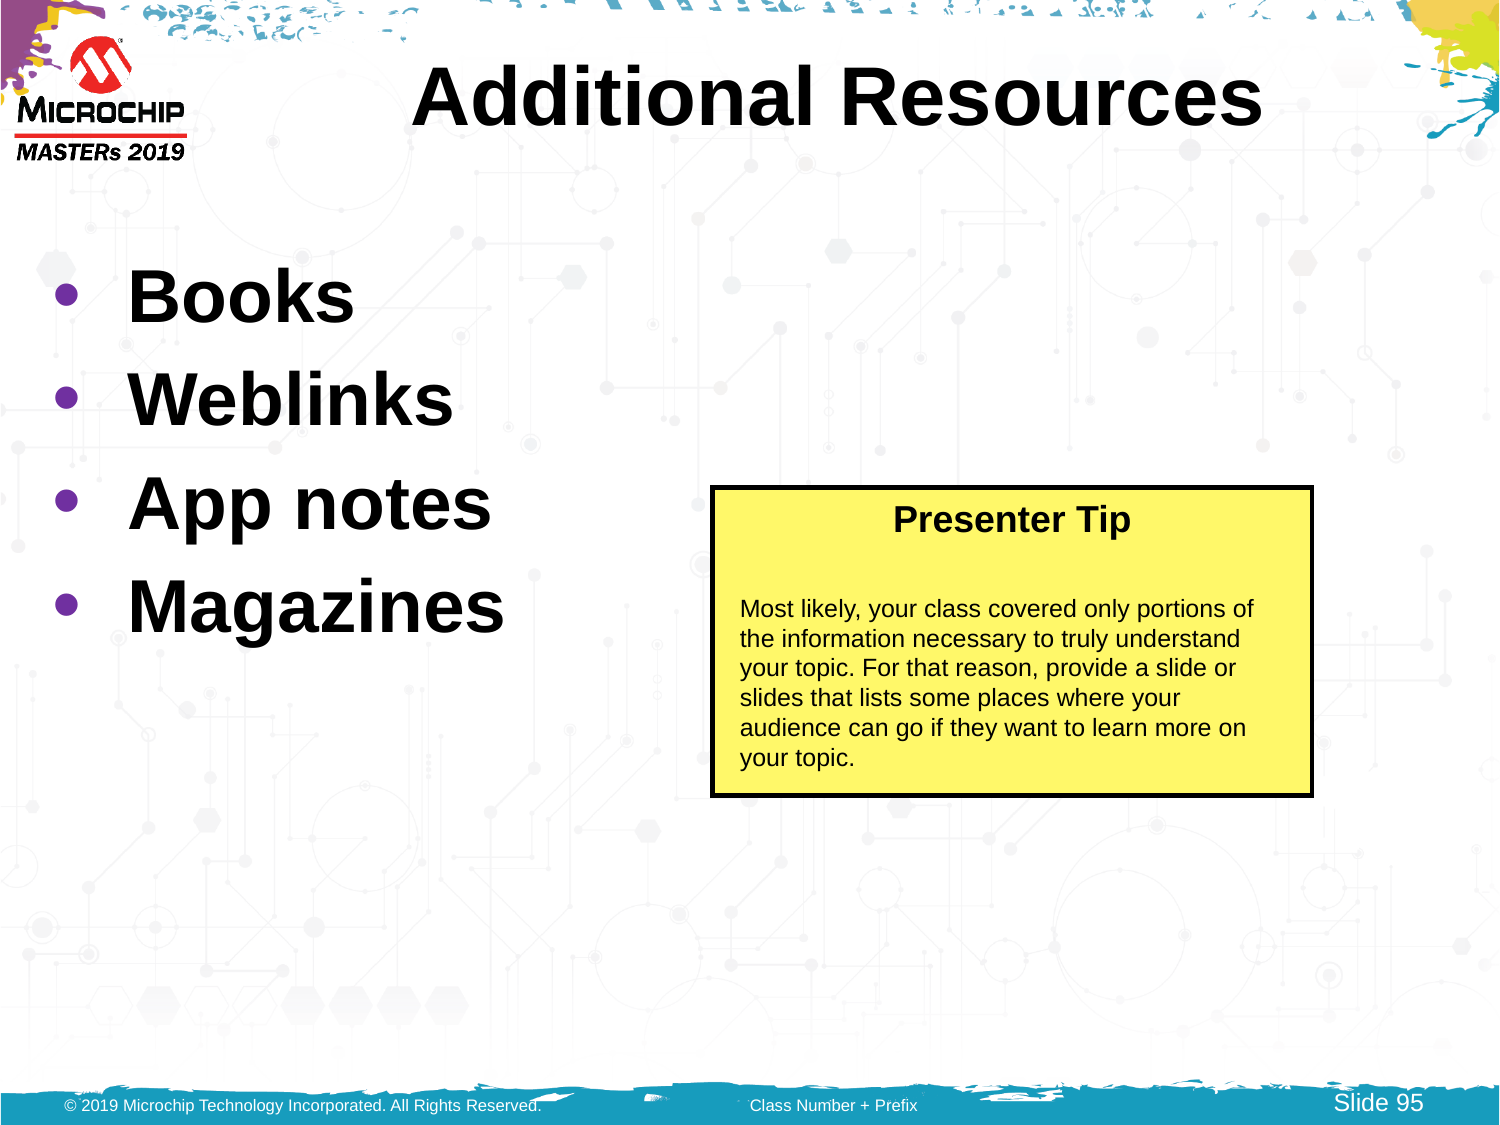

# Additional Resources
Books
Weblinks
App notes
Magazines

Presenter Tip
Most likely, your class covered only portions of the information necessary to truly understand your topic. For that reason, provide a slide or slides that lists some places where your audience can go if they want to learn more on your topic.